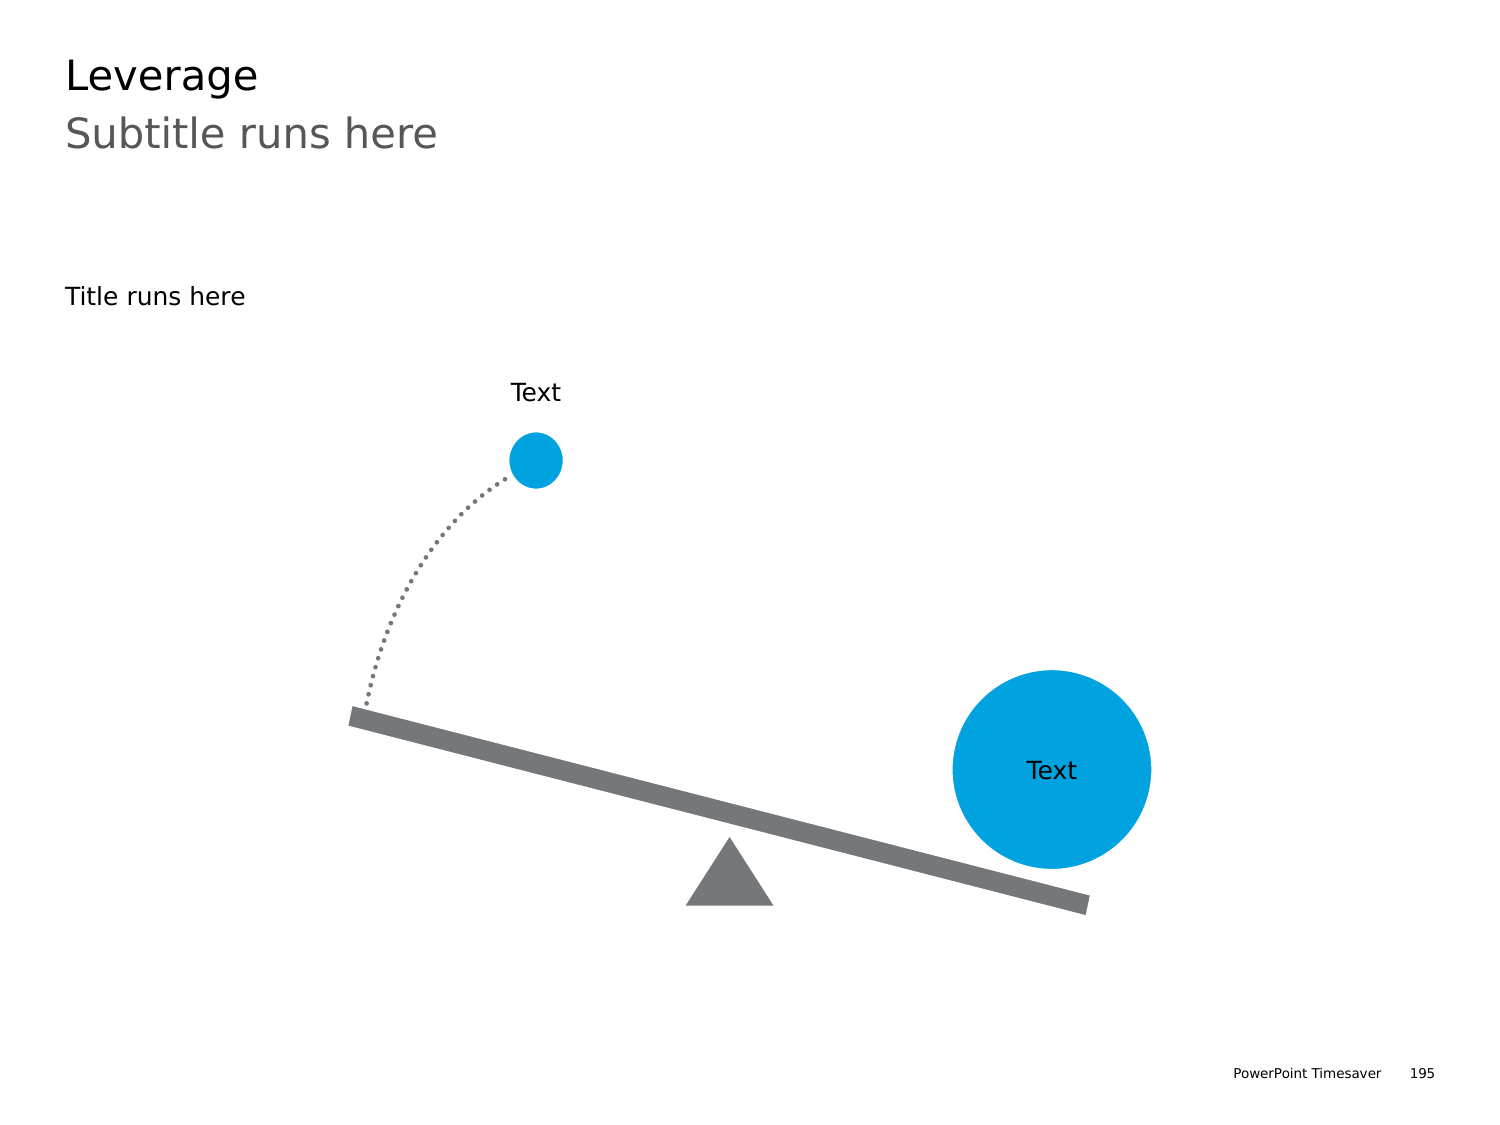

# Leverage
Subtitle runs here
Title runs here
Text

Text